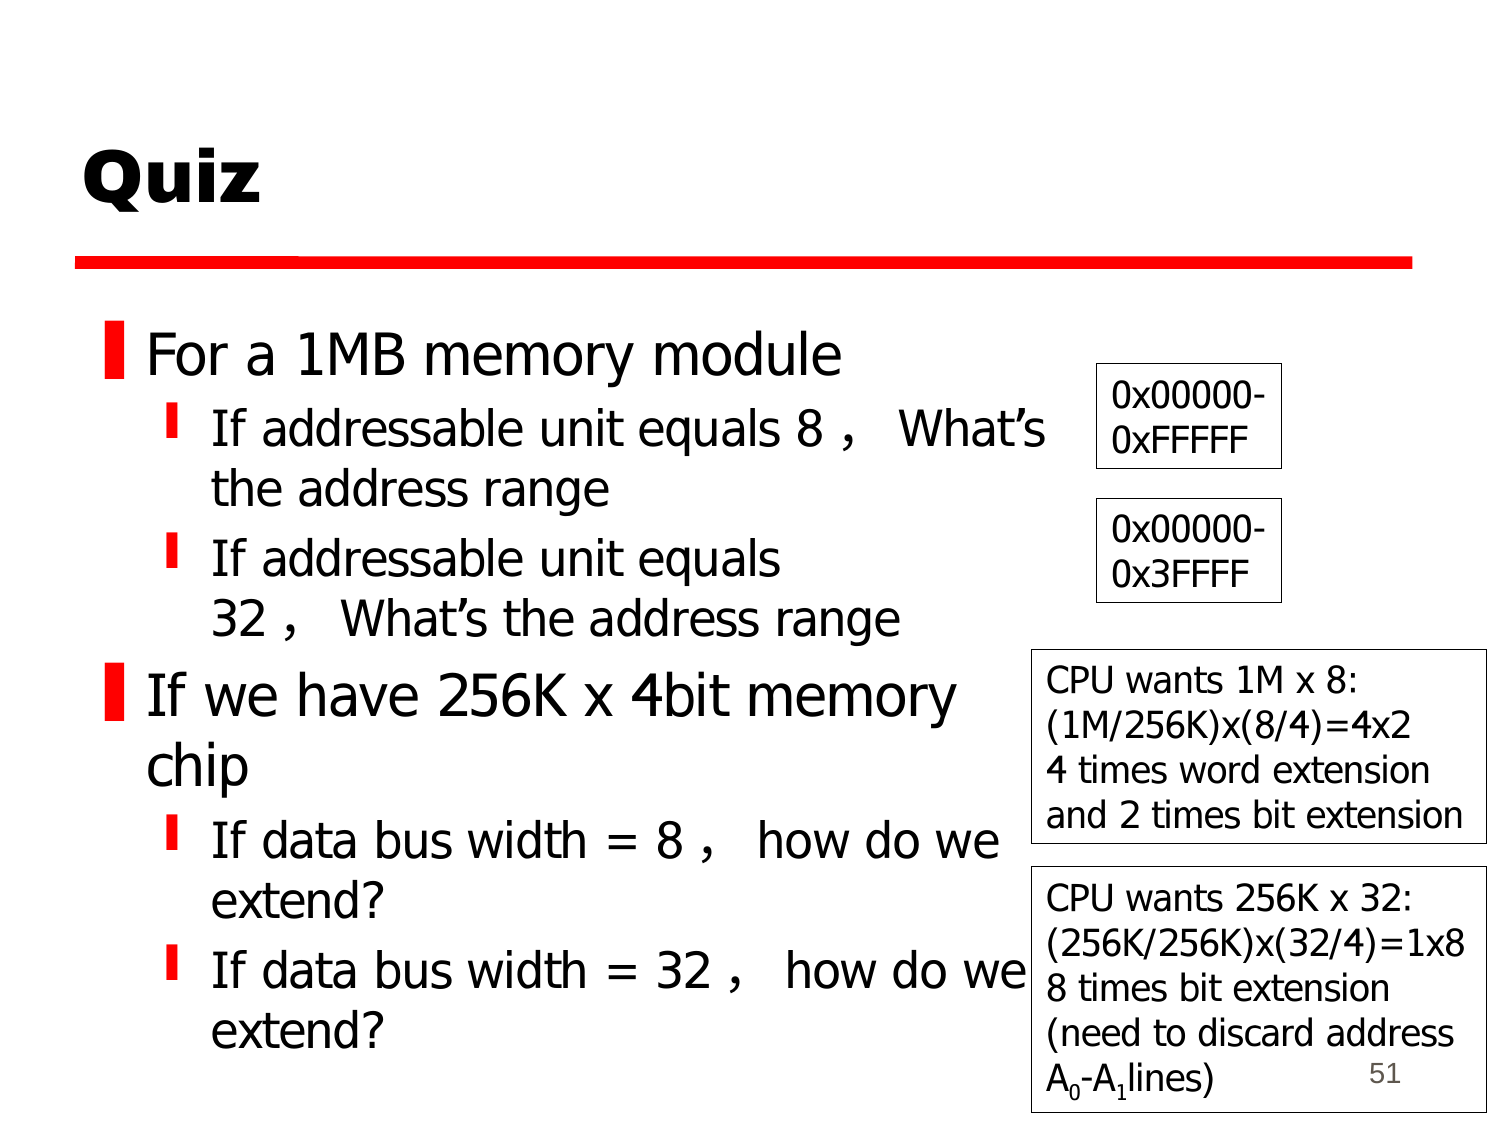

# Quiz
For a 1MB memory module
If addressable unit equals 8，What’s the address range
If addressable unit equals 32，What’s the address range
If we have 256K x 4bit memory chip
If data bus width = 8，how do we extend?
If data bus width = 32，how do we extend?

0x00000-
0xFFFFF
0x00000-
0x3FFFF
CPU wants 1M x 8:
(1M/256K)x(8/4)=4x2
4 times word extension and 2 times bit extension
CPU wants 256K x 32: (256K/256K)x(32/4)=1x8
8 times bit extension
(need to discard address A0-A1lines)
51